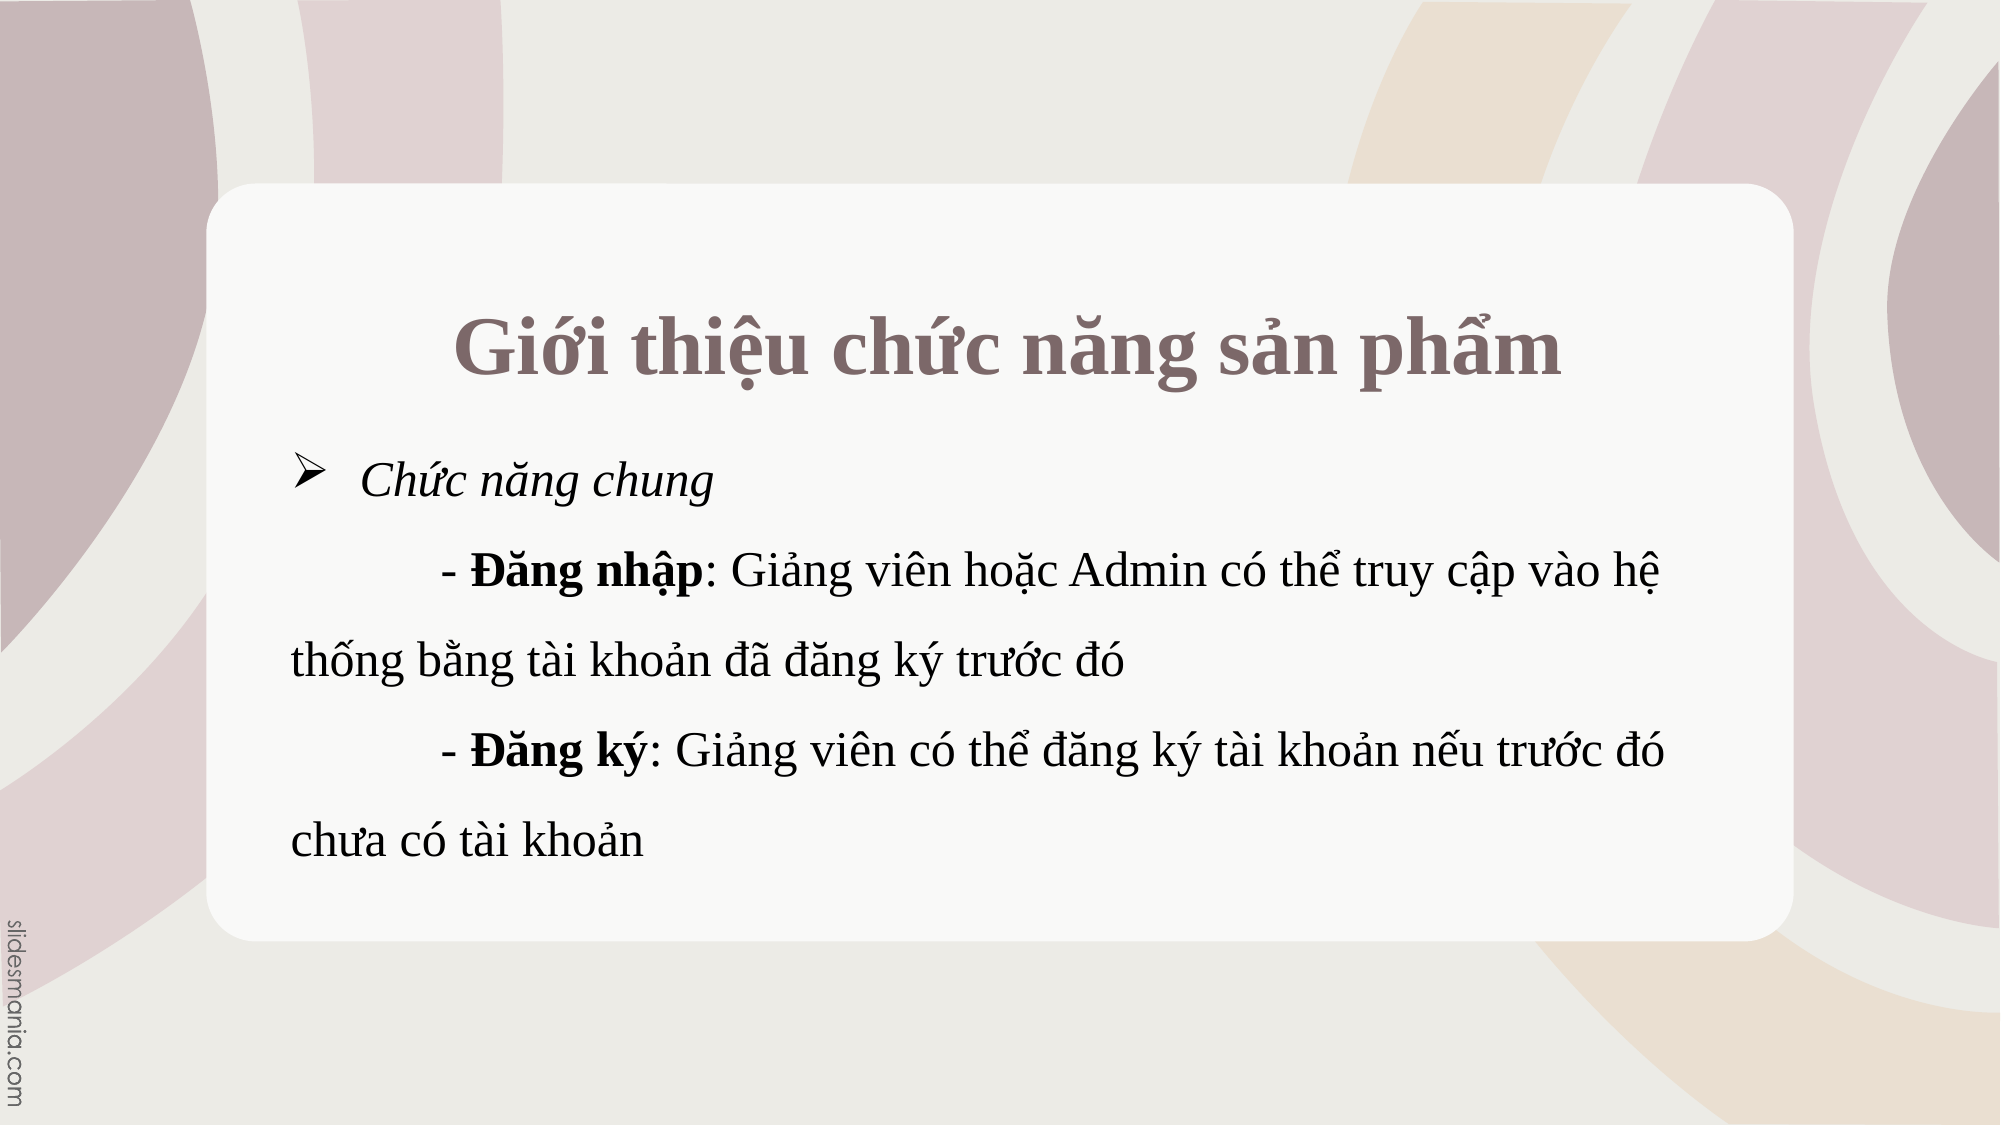

# Giới thiệu chức năng sản phẩm
 Chức năng chung
	- Đăng nhập: Giảng viên hoặc Admin có thể truy cập vào hệ thống bằng tài khoản đã đăng ký trước đó
	- Đăng ký: Giảng viên có thể đăng ký tài khoản nếu trước đó chưa có tài khoản